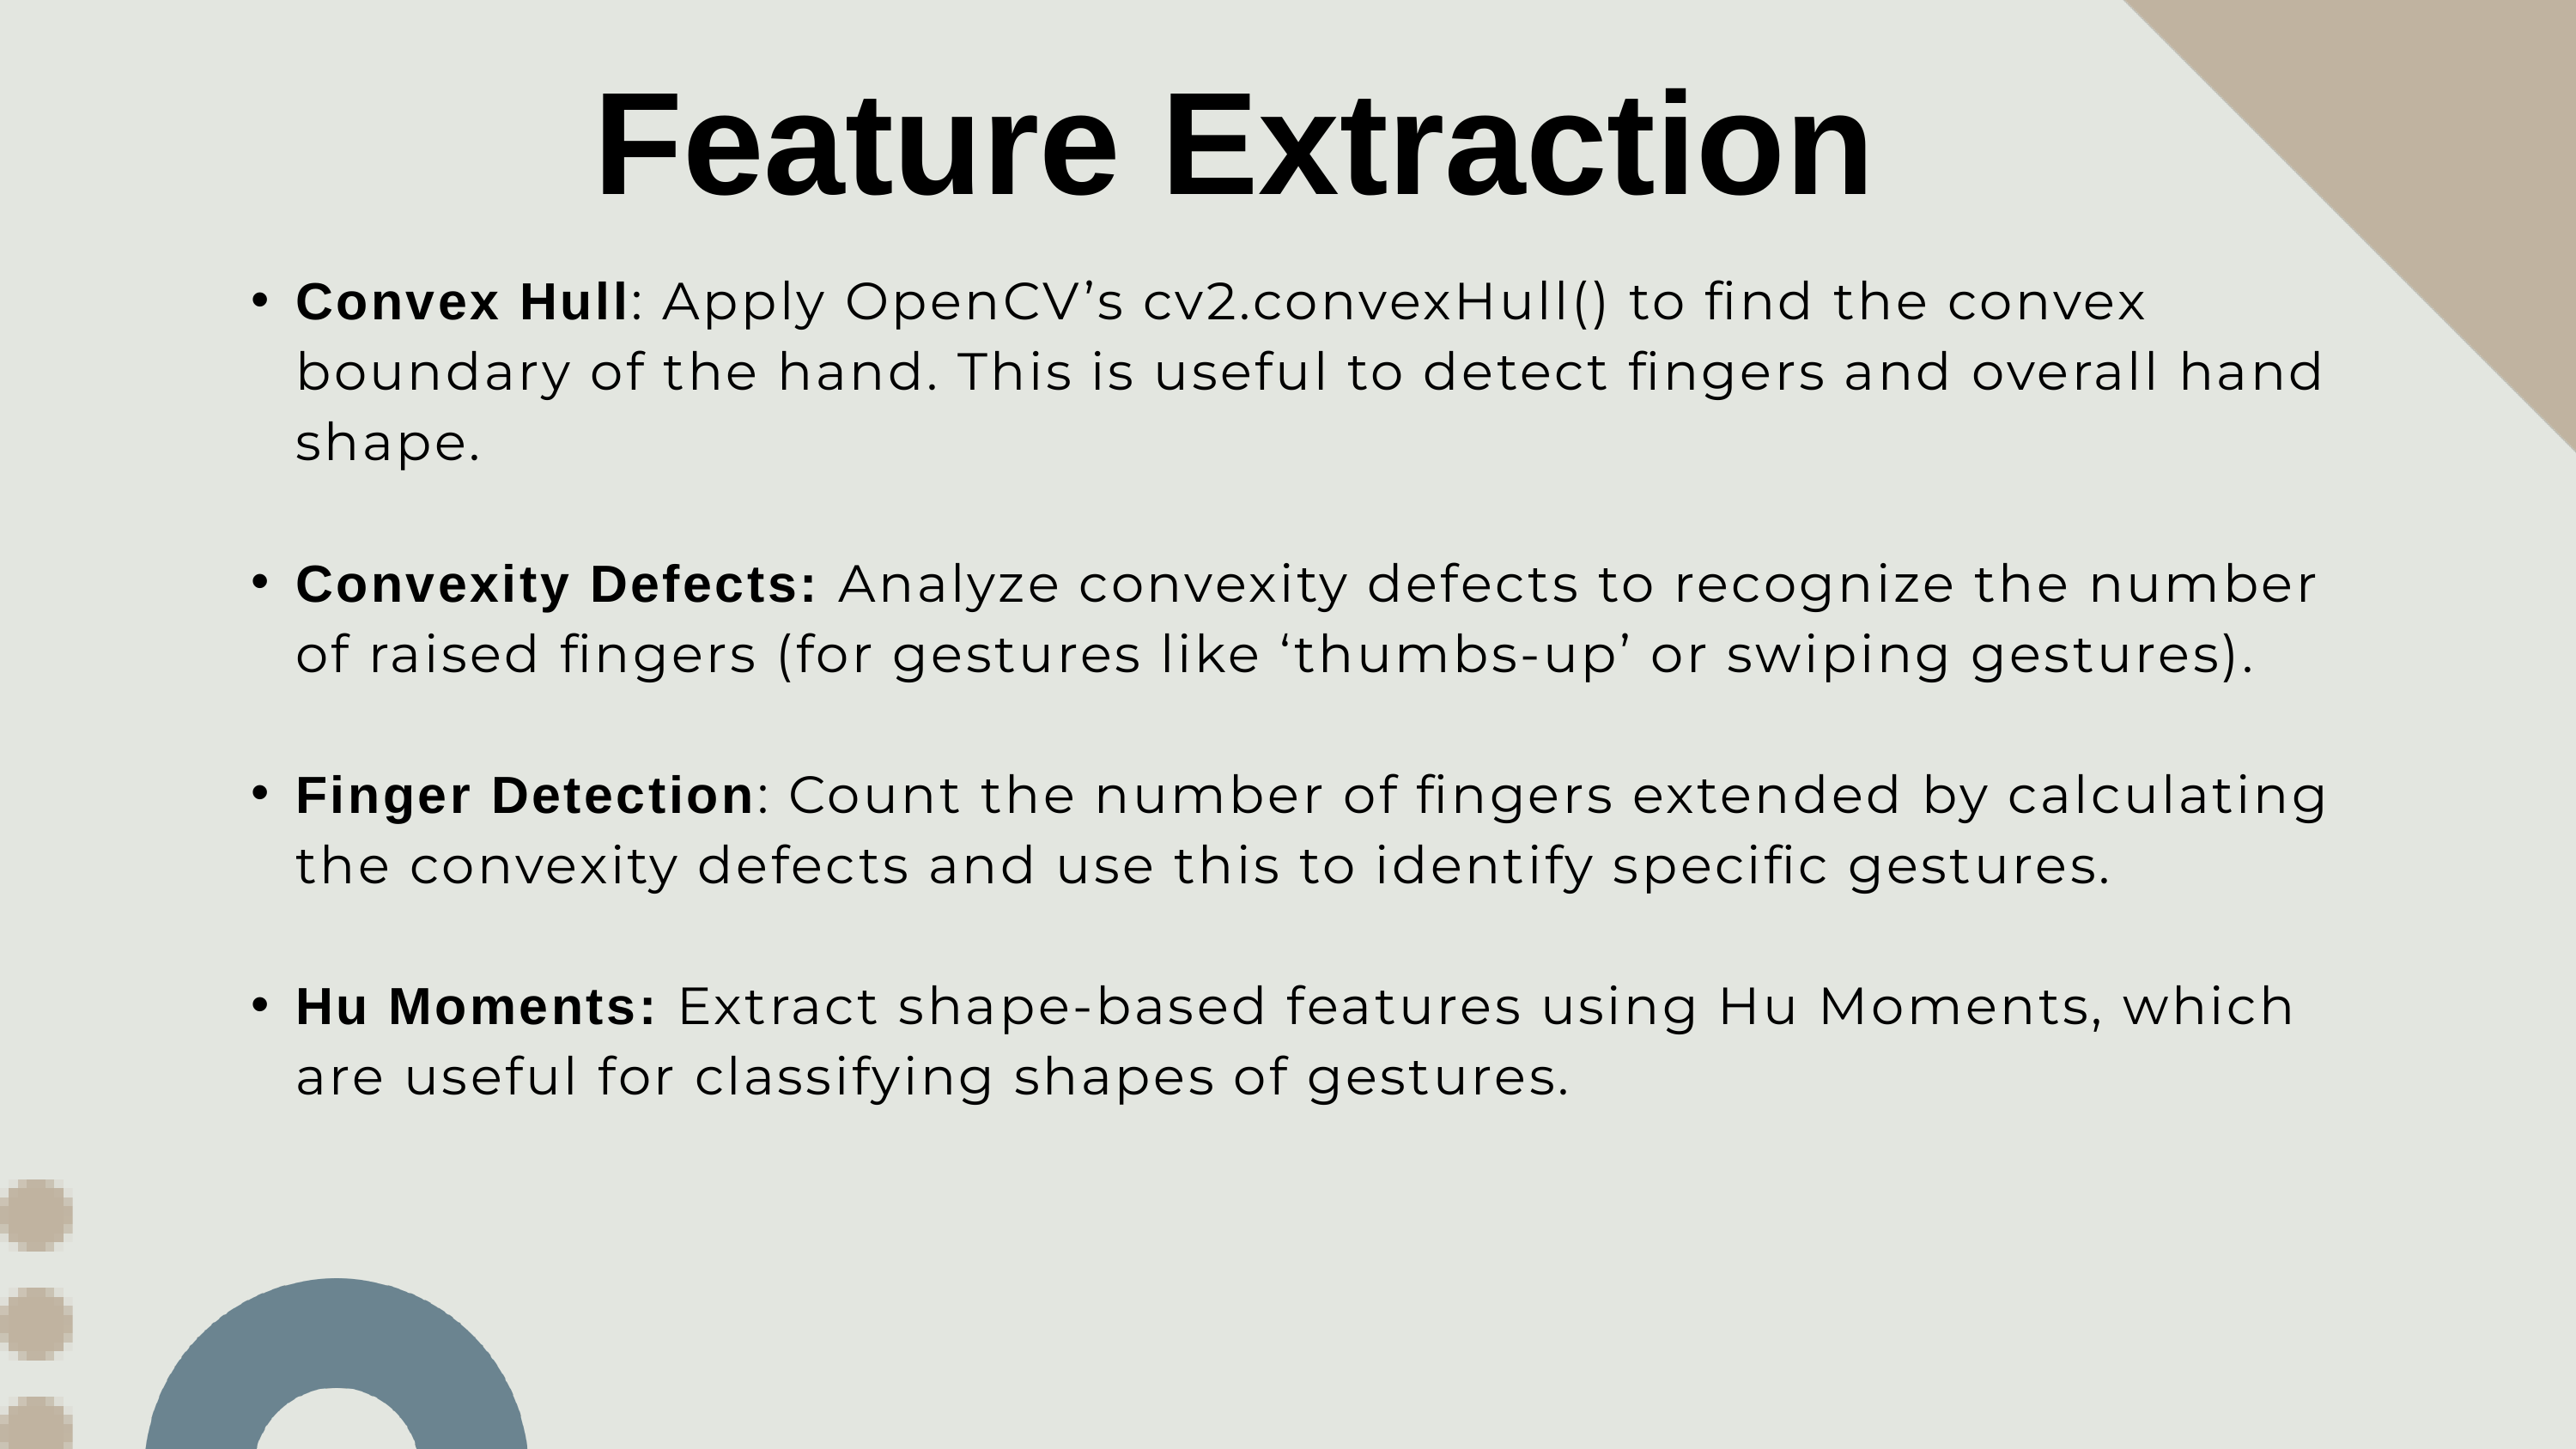

Feature Extraction
Convex Hull: Apply OpenCV’s cv2.convexHull() to find the convex boundary of the hand. This is useful to detect fingers and overall hand shape.

Convexity Defects: Analyze convexity defects to recognize the number of raised fingers (for gestures like ‘thumbs-up’ or swiping gestures).

Finger Detection: Count the number of fingers extended by calculating the convexity defects and use this to identify specific gestures.

Hu Moments: Extract shape-based features using Hu Moments, which are useful for classifying shapes of gestures.